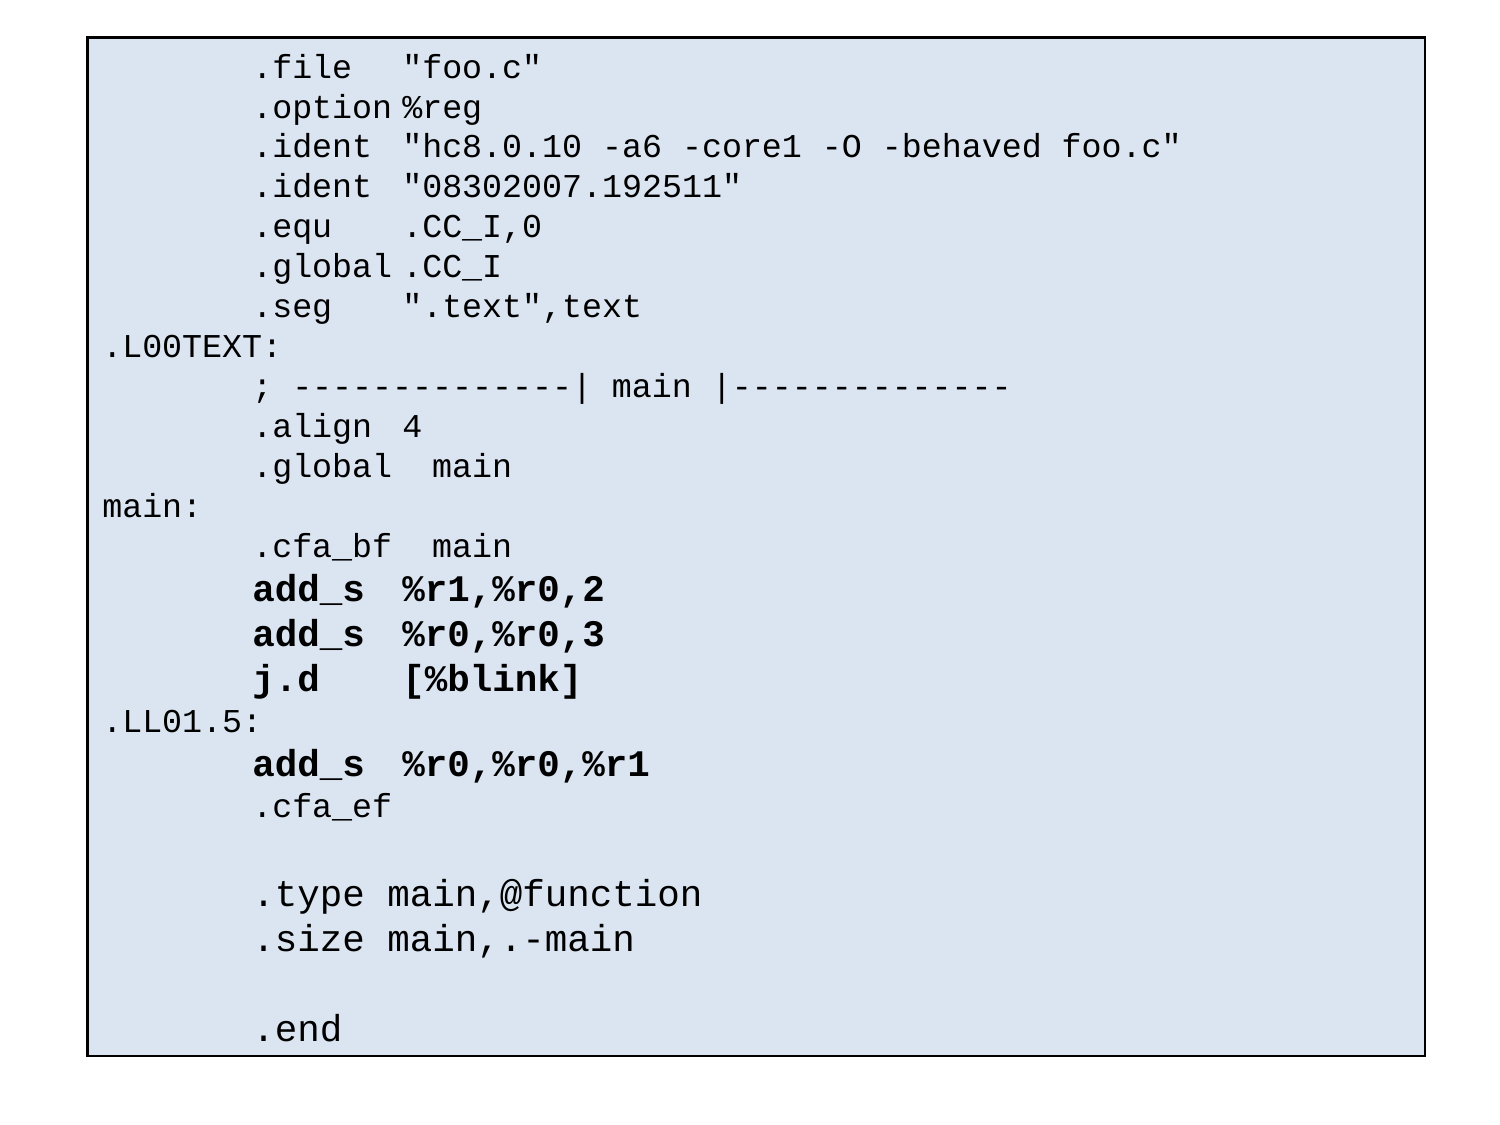

.file	"foo.c"
	.option	%reg
	.ident	"hc8.0.10 -a6 -core1 -O -behaved foo.c"
	.ident	"08302007.192511"
	.equ	.CC_I,0
	.global	.CC_I
	.seg	".text",text
.L00TEXT:
	; --------------| main |--------------
	.align	4
	.global  main
main:
	.cfa_bf  main
	add_s	%r1,%r0,2
	add_s	%r0,%r0,3
	j.d	[%blink]
.LL01.5:
	add_s	%r0,%r0,%r1
	.cfa_ef

	.type main,@function
	.size main,.-main

	.end